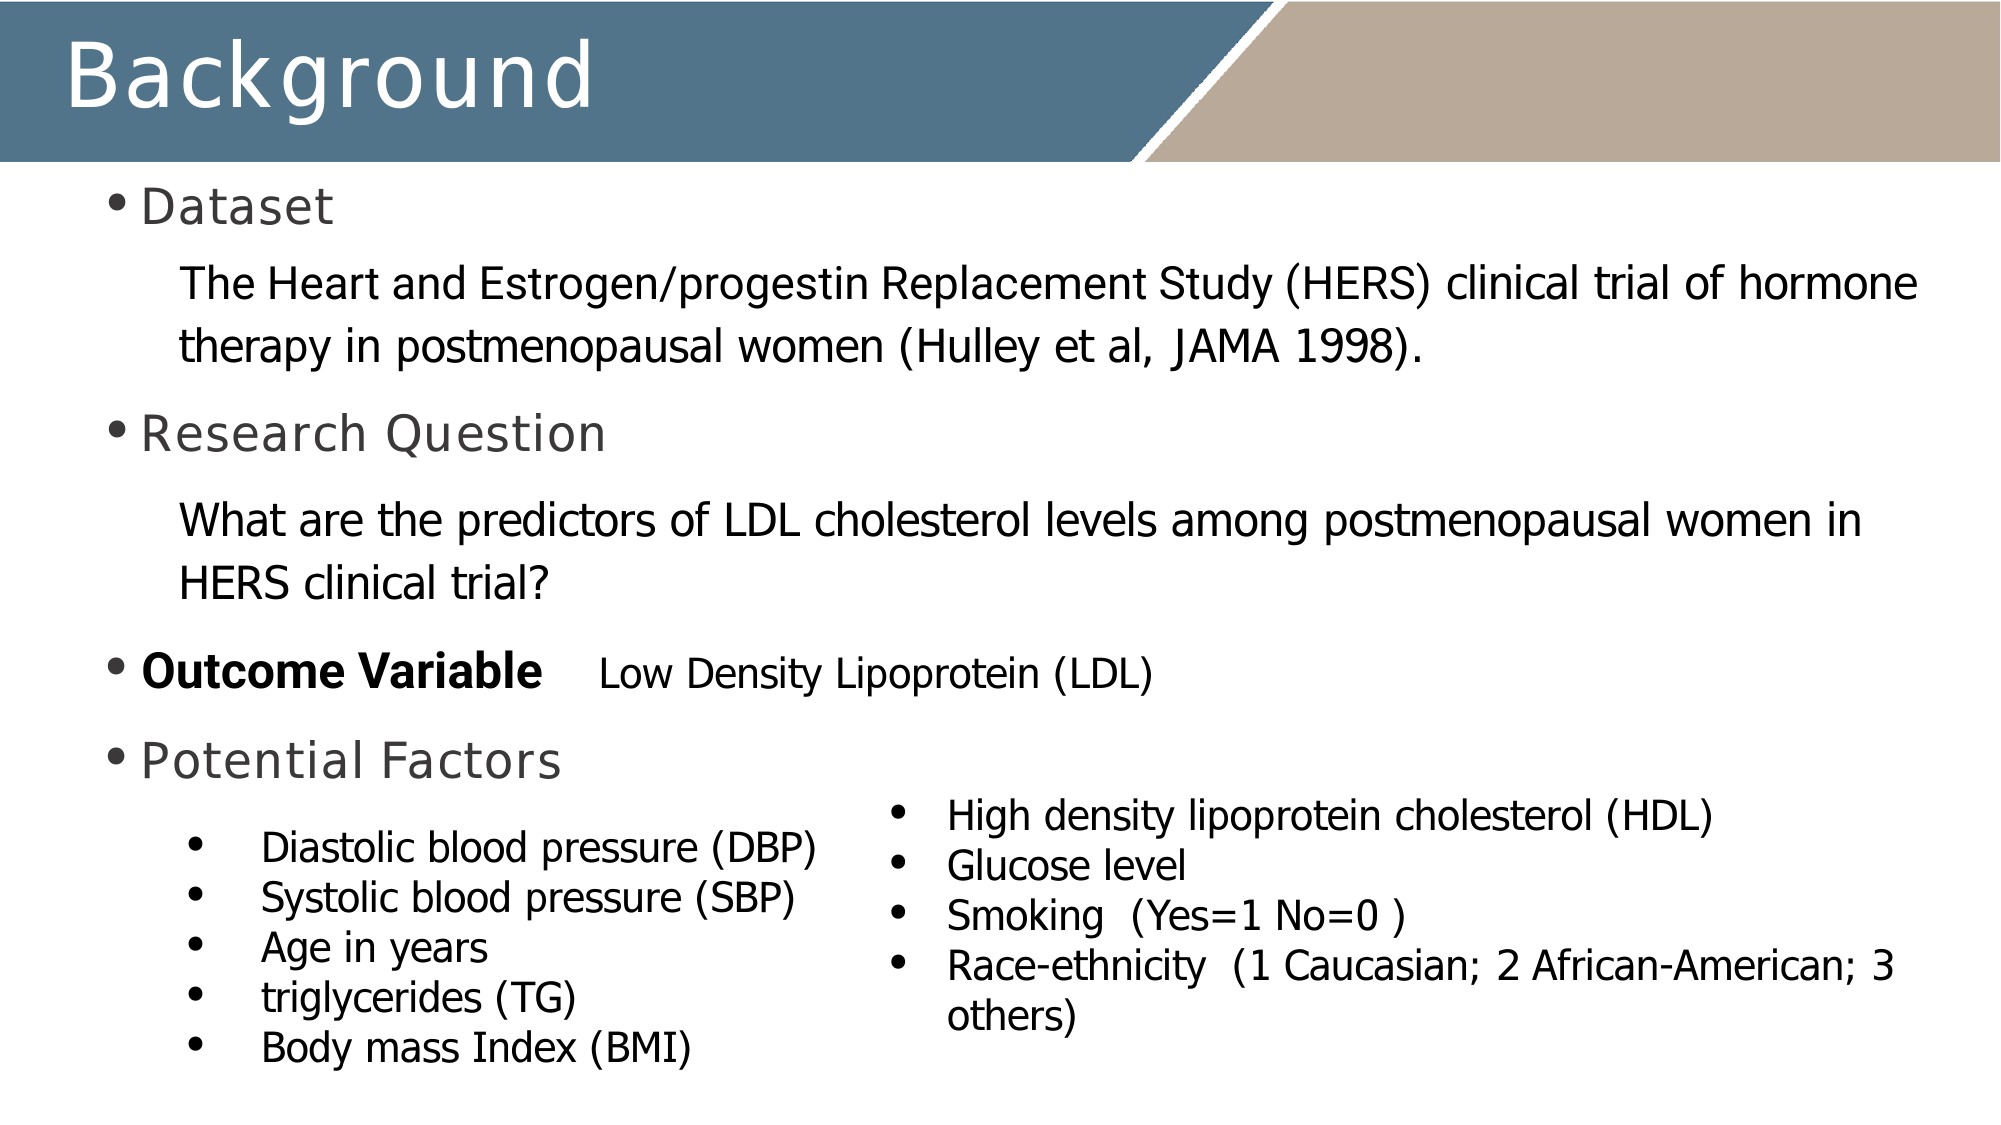

# Background
Dataset
The Heart and Estrogen/progestin Replacement Study (HERS) clinical trial of hormone therapy in postmenopausal women (Hulley et al, JAMA 1998).
Research Question
What are the predictors of LDL cholesterol levels among postmenopausal women in HERS clinical trial?
Outcome Variable    Low Density Lipoprotein (LDL)
Potential Factors

High density lipoprotein cholesterol (HDL)
Glucose level
Smoking  (Yes=1 No=0 )
Race-ethnicity  (1 Caucasian; 2 African-American; 3 others)
Diastolic blood pressure (DBP)
Systolic blood pressure (SBP)
Age in years
triglycerides (TG)
Body mass Index (BMI)